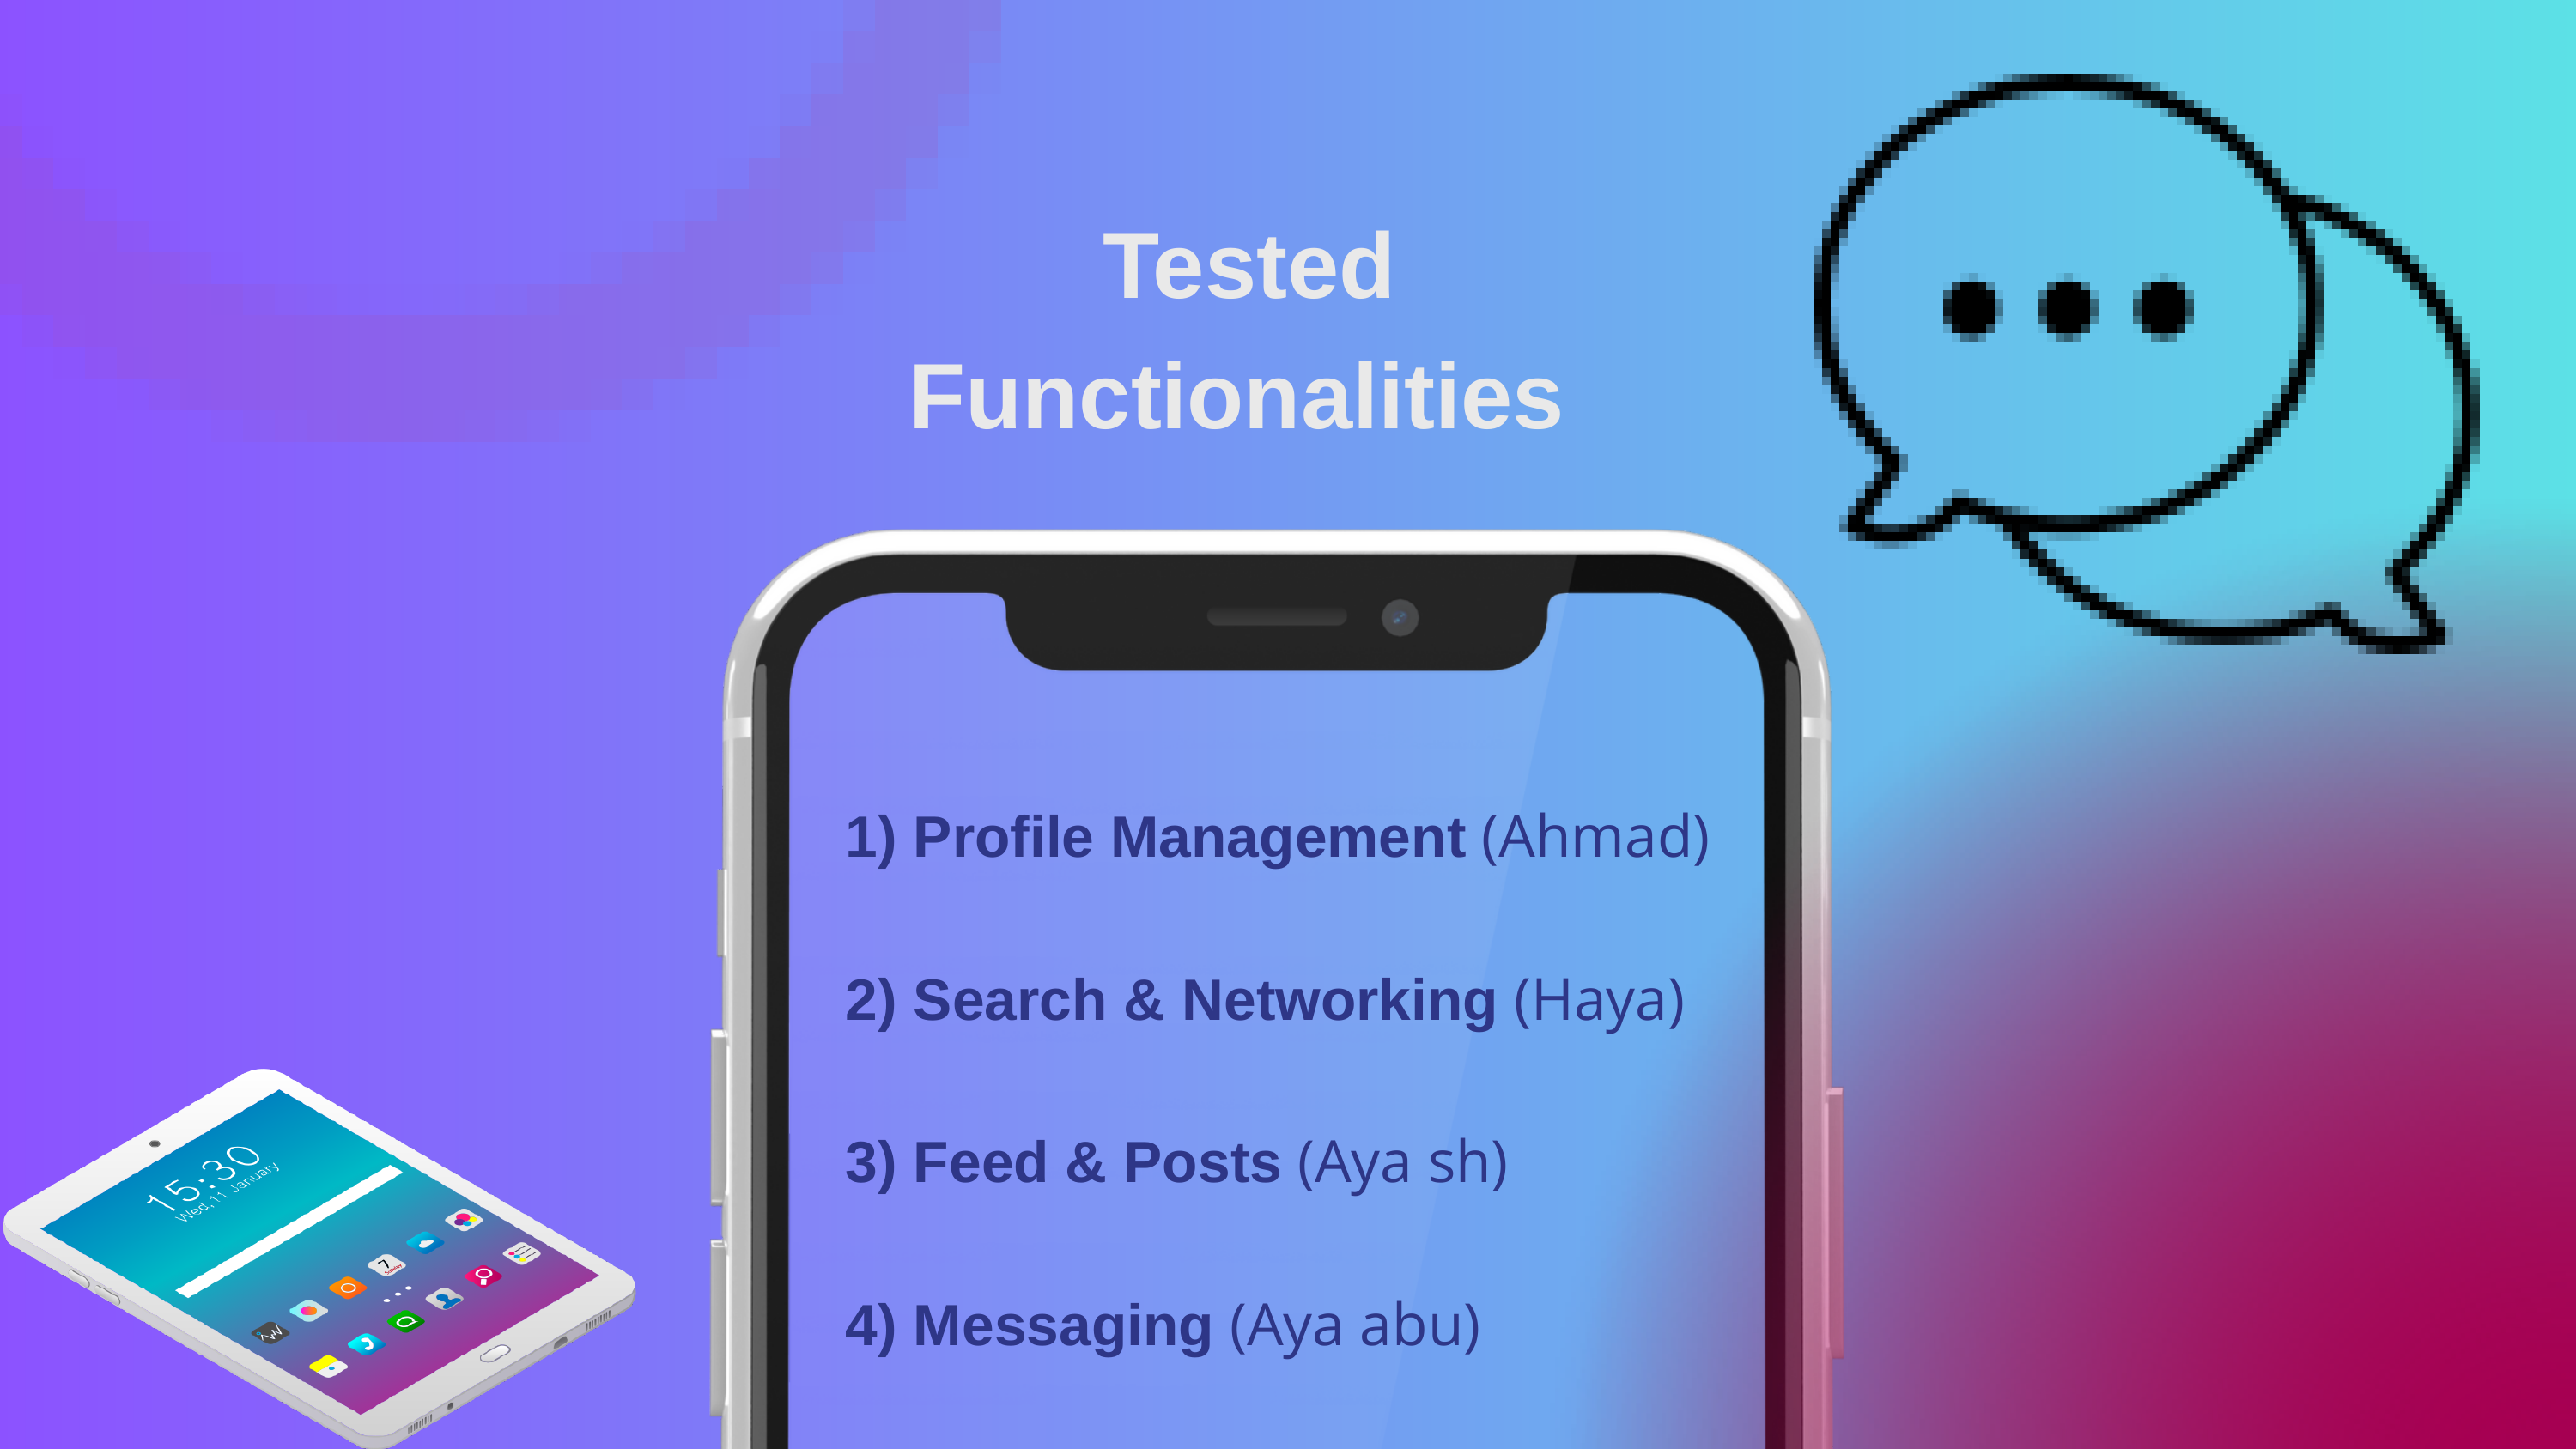

Tested Functionalities

1) Profile Management (Ahmad)

2) Search & Networking (Haya)

3) Feed & Posts (Aya sh)

4) Messaging (Aya abu)